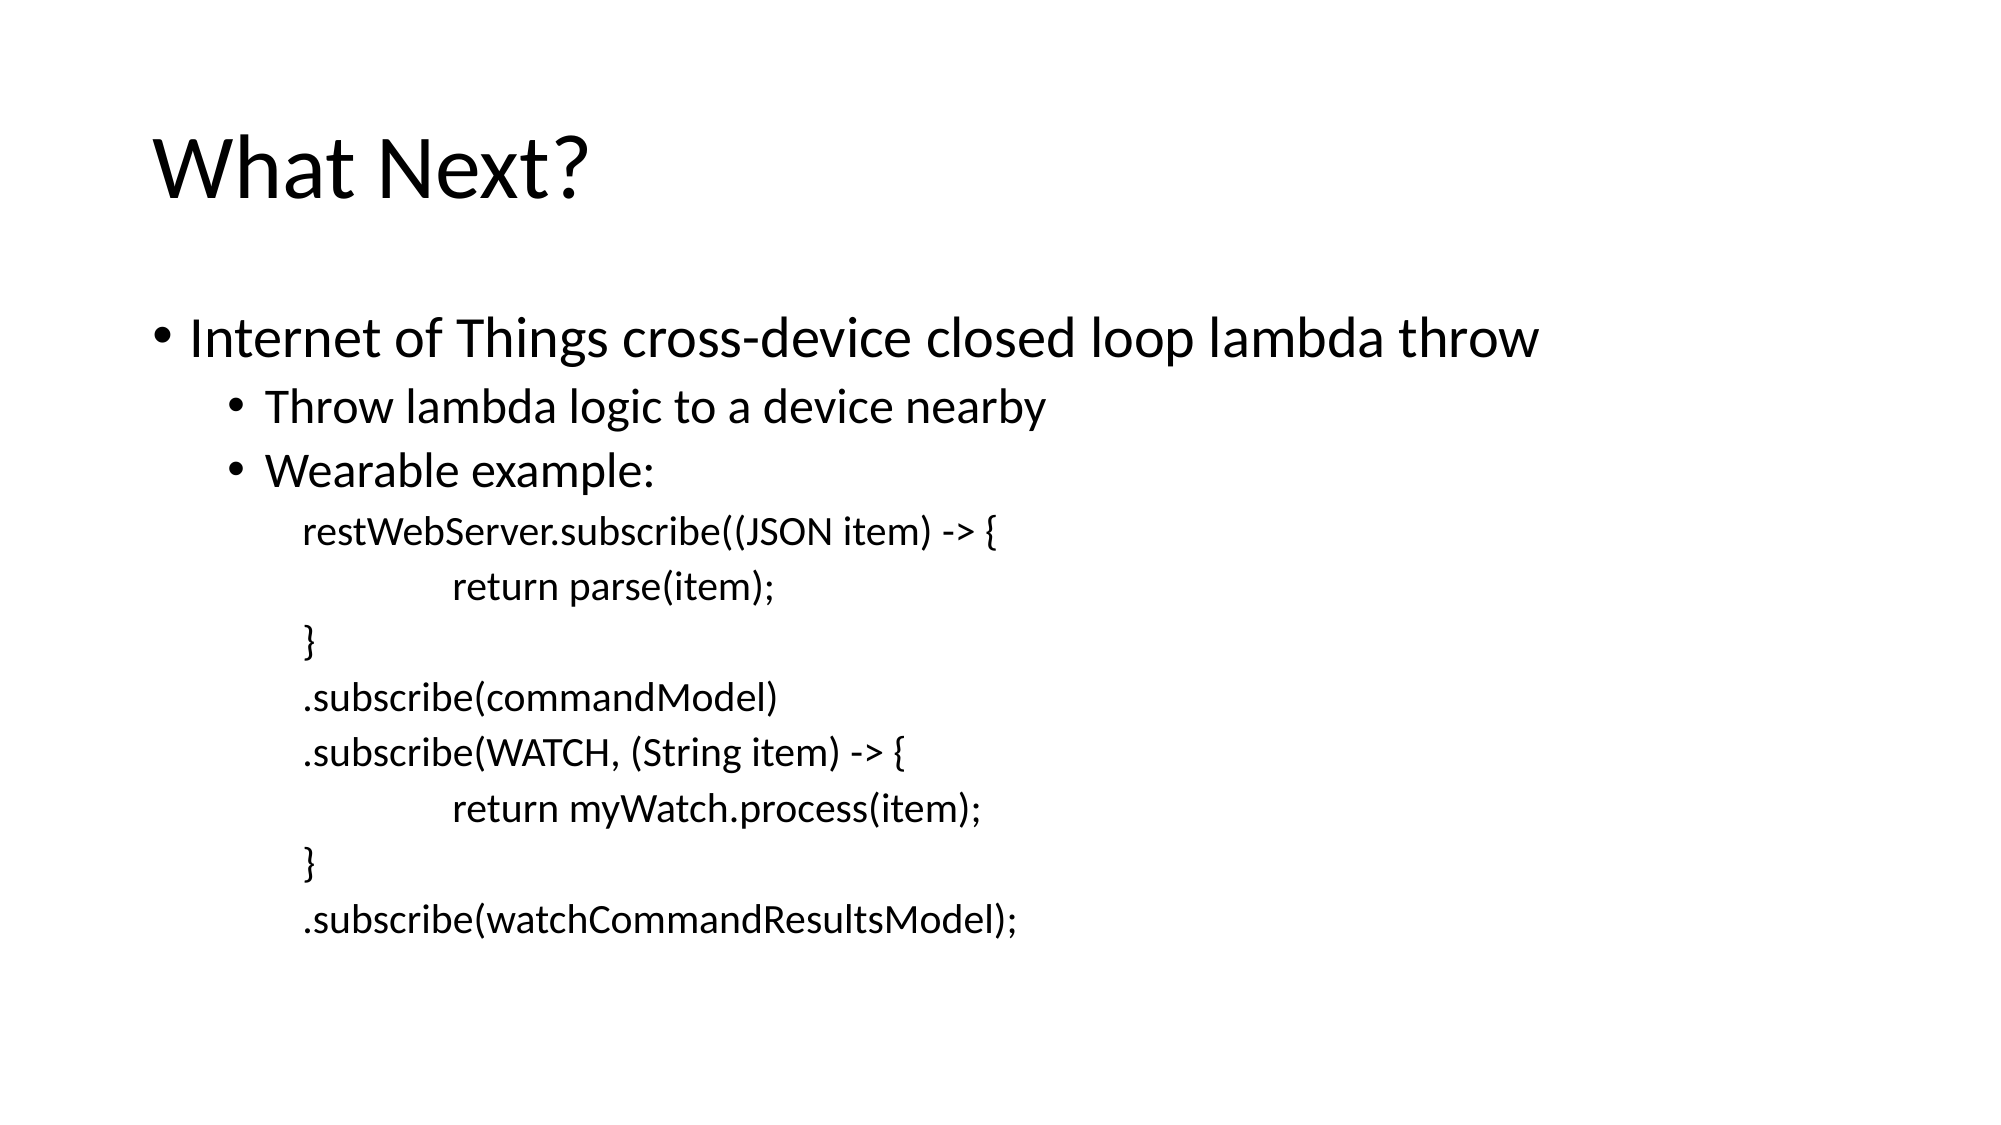

# What Next?
Internet of Things cross-device closed loop lambda throw
Throw lambda logic to a device nearby
Wearable example:
restWebServer.subscribe((JSON item) -> {
	return parse(item);
}
.subscribe(commandModel)
.subscribe(WATCH, (String item) -> {
	return myWatch.process(item);
}
.subscribe(watchCommandResultsModel);